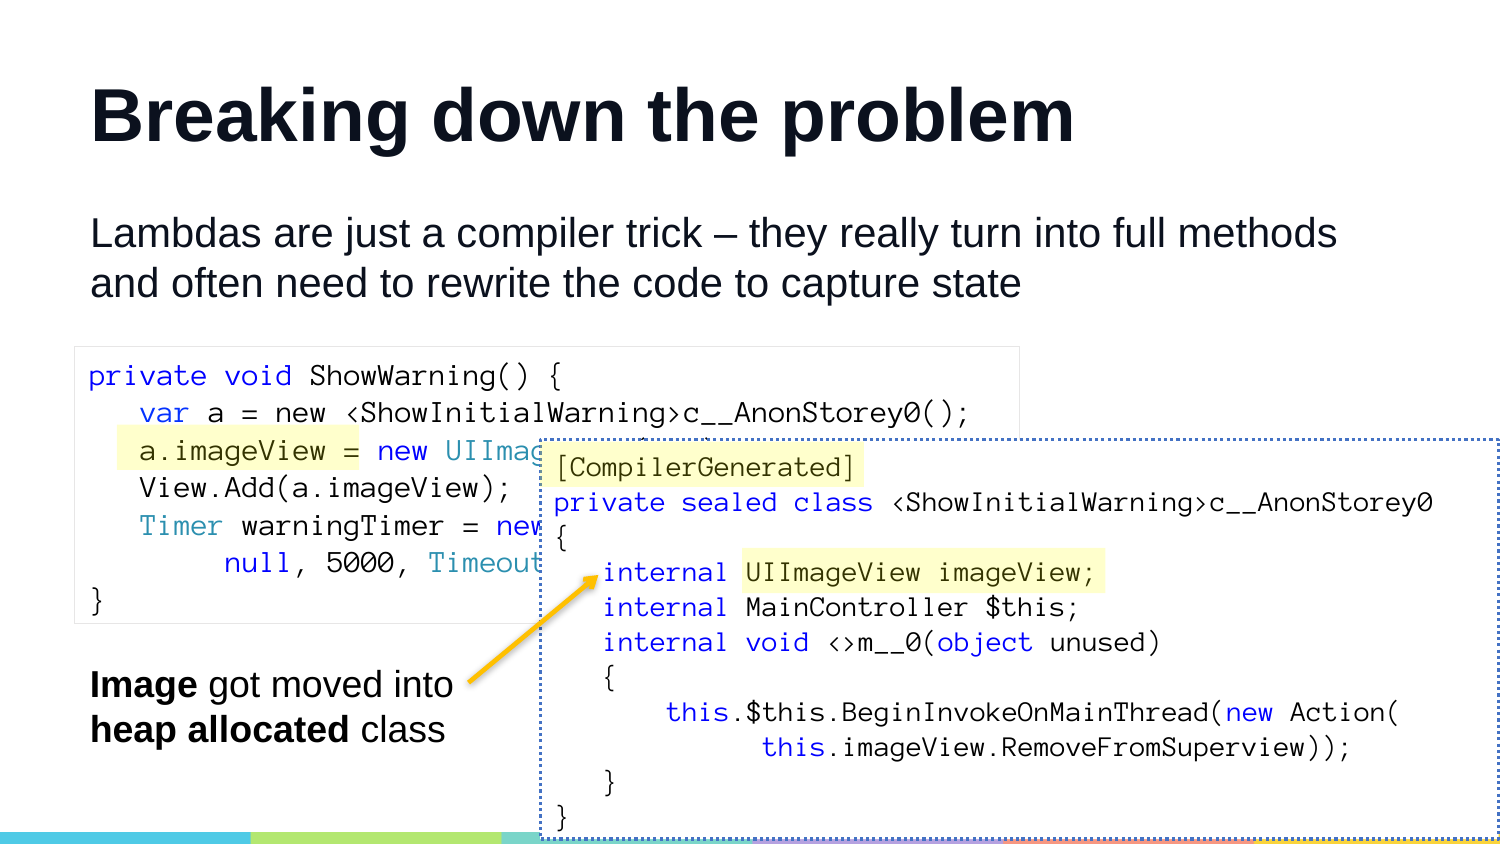

# Breaking down the problem
Lambdas are just a compiler trick – they really turn into full methods and often need to rewrite the code to capture state
private void ShowWarning() {
   var a = new <ShowInitialWarning>c__AnonStorey0();
   a.imageView = new UIImageView(...);
   View.Add(a.imageView);
   Timer warningTimer = new Timer(a.<>m__0);
        null, 5000, Timeout.Infinite);
}

[CompilerGenerated]
private sealed class <ShowInitialWarning>c__AnonStorey0
{
   internal UIImageView imageView;
   internal MainController $this;
   internal void <>m__0(object unused)
   {
       this.$this.BeginInvokeOnMainThread(new Action(
             this.imageView.RemoveFromSuperview));
   }
}

Image got moved into heap allocated class